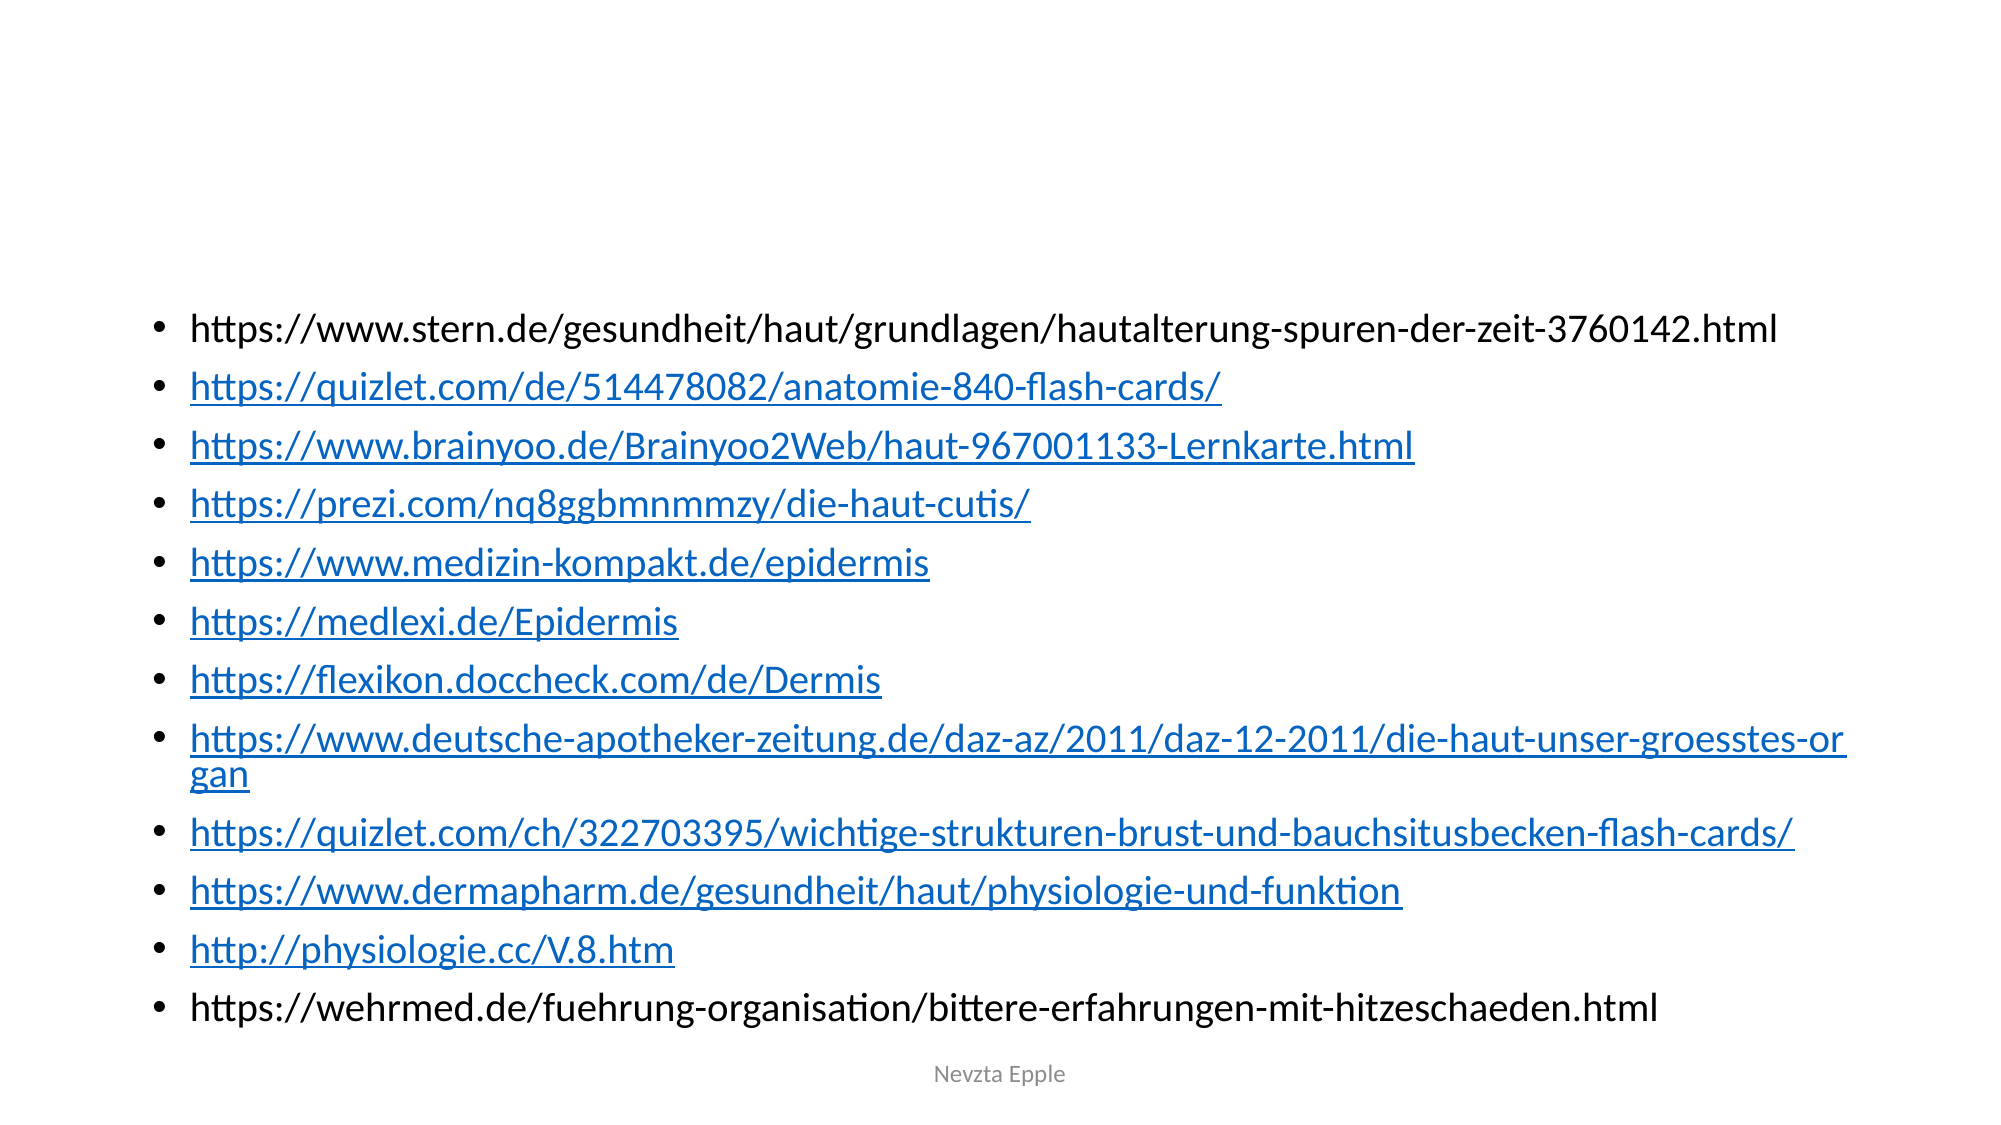

#
https://www.stern.de/gesundheit/haut/grundlagen/hautalterung-spuren-der-zeit-3760142.html
https://quizlet.com/de/514478082/anatomie-840-flash-cards/
https://www.brainyoo.de/Brainyoo2Web/haut-967001133-Lernkarte.html
https://prezi.com/nq8ggbmnmmzy/die-haut-cutis/
https://www.medizin-kompakt.de/epidermis
https://medlexi.de/Epidermis
https://flexikon.doccheck.com/de/Dermis
https://www.deutsche-apotheker-zeitung.de/daz-az/2011/daz-12-2011/die-haut-unser-groesstes-organ
https://quizlet.com/ch/322703395/wichtige-strukturen-brust-und-bauchsitusbecken-flash-cards/
https://www.dermapharm.de/gesundheit/haut/physiologie-und-funktion
http://physiologie.cc/V.8.htm
https://wehrmed.de/fuehrung-organisation/bittere-erfahrungen-mit-hitzeschaeden.html
Nevzta Epple